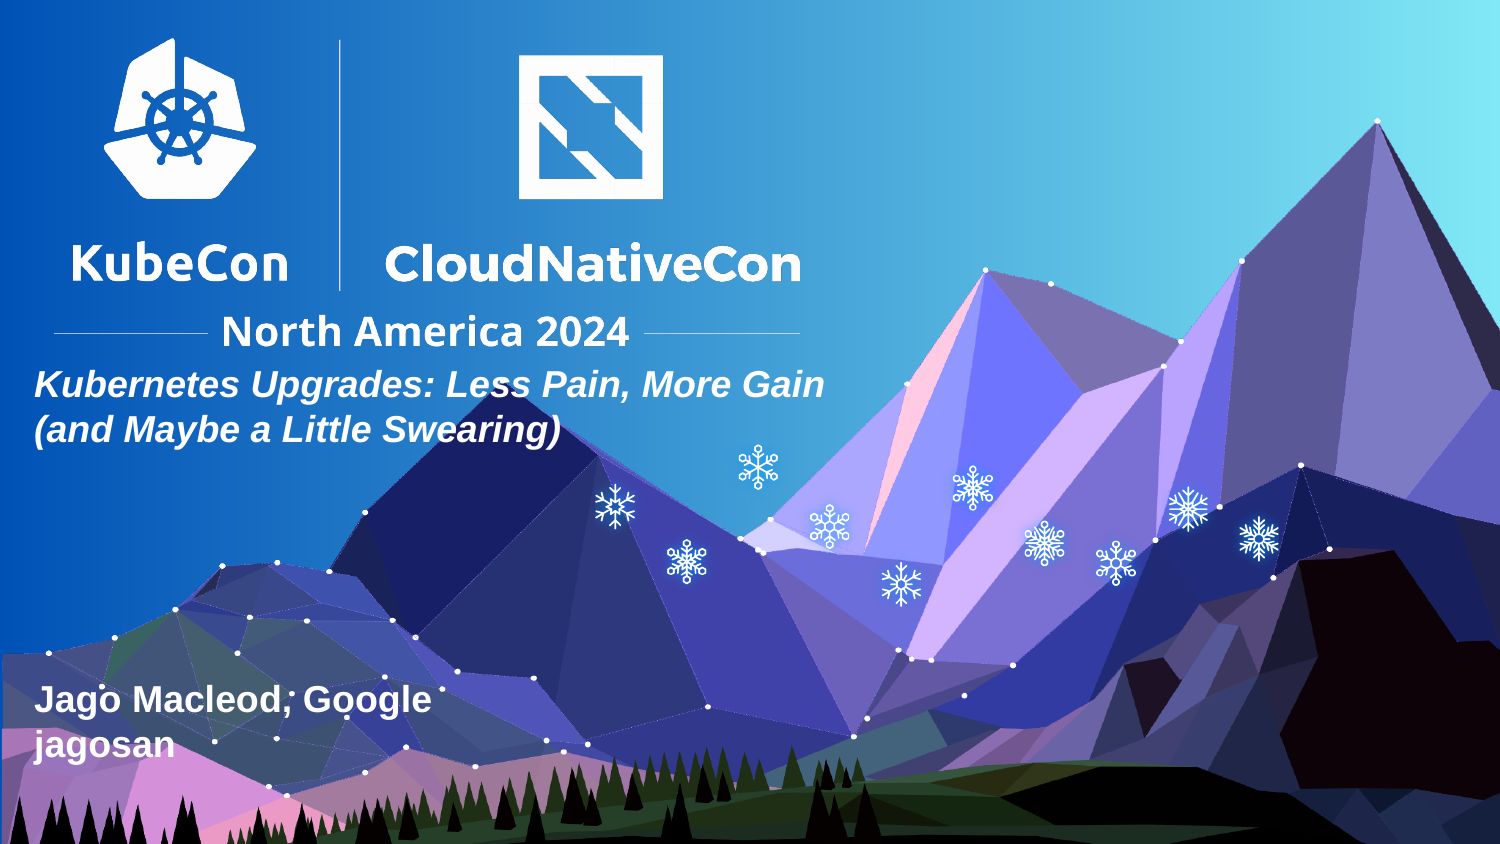

Kubernetes Upgrades: Less Pain, More Gain
(and Maybe a Little Swearing)

Jago Macleod, Google
jagosan